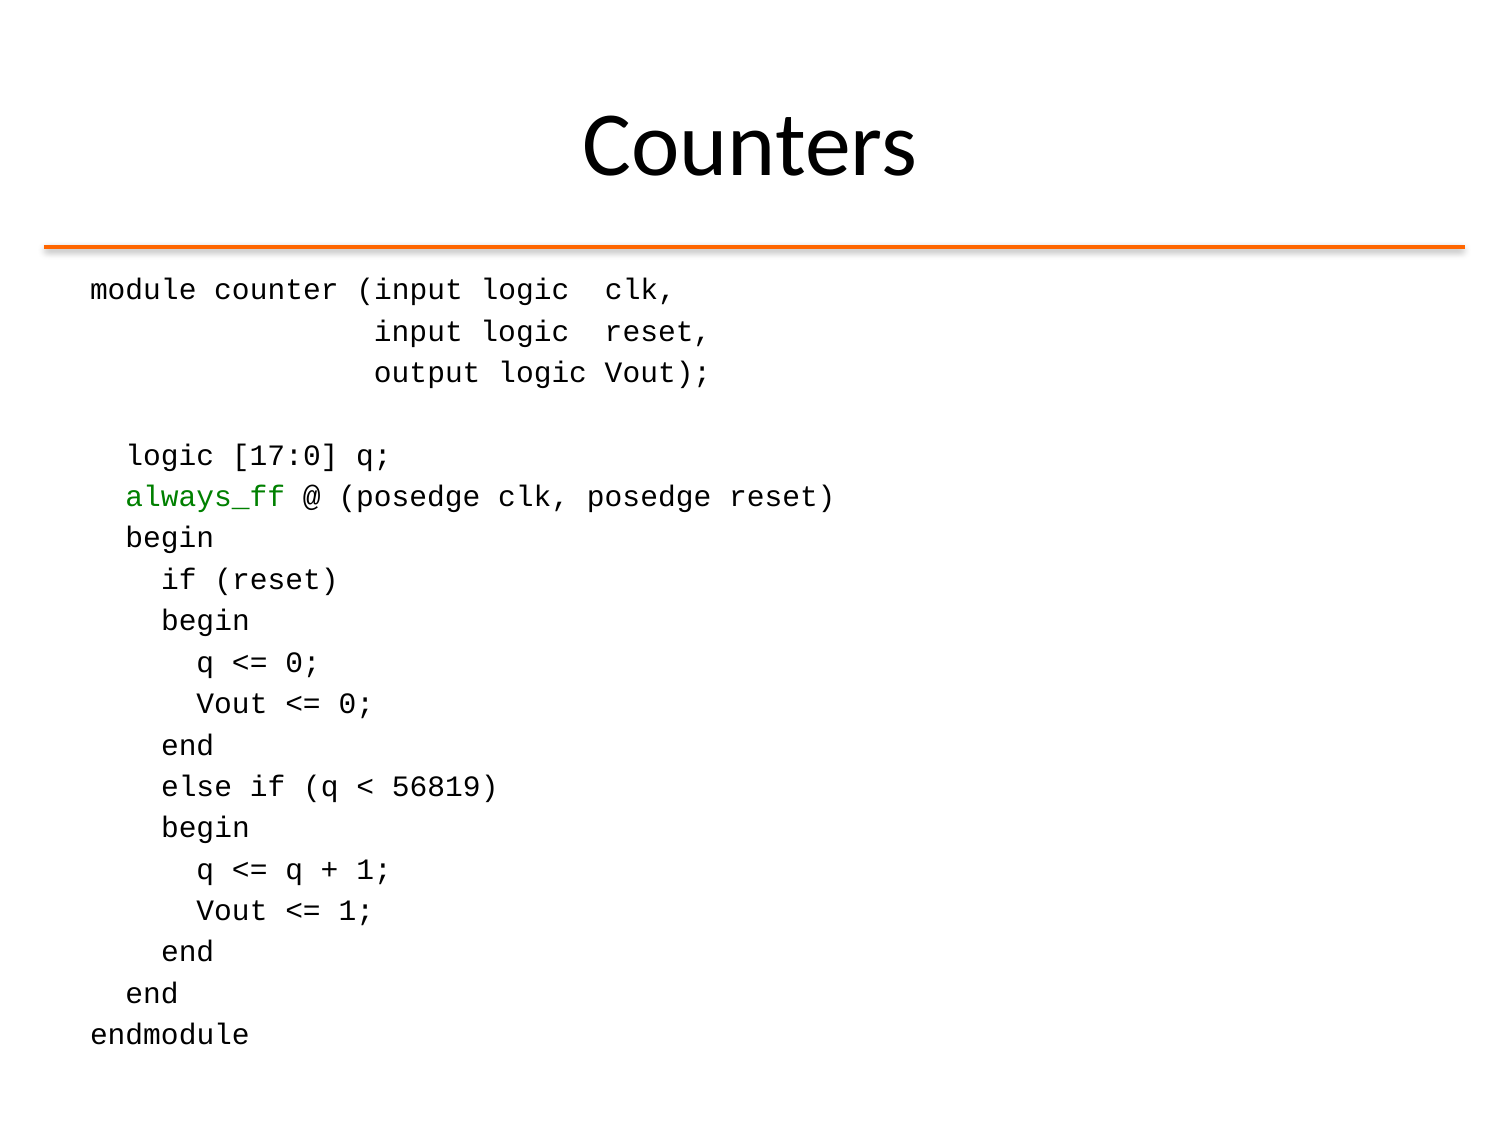

# Counters
module counter (input logic  clk,
                input logic  reset,
                output logic Vout);

  logic [17:0] q;
  always_ff @ (posedge clk, posedge reset)
  begin
    if (reset)
    begin
      q <= 0;
      Vout <= 0;
    end
    else if (q < 56819)
    begin
      q <= q + 1;
      Vout <= 1;
    end
  end
endmodule